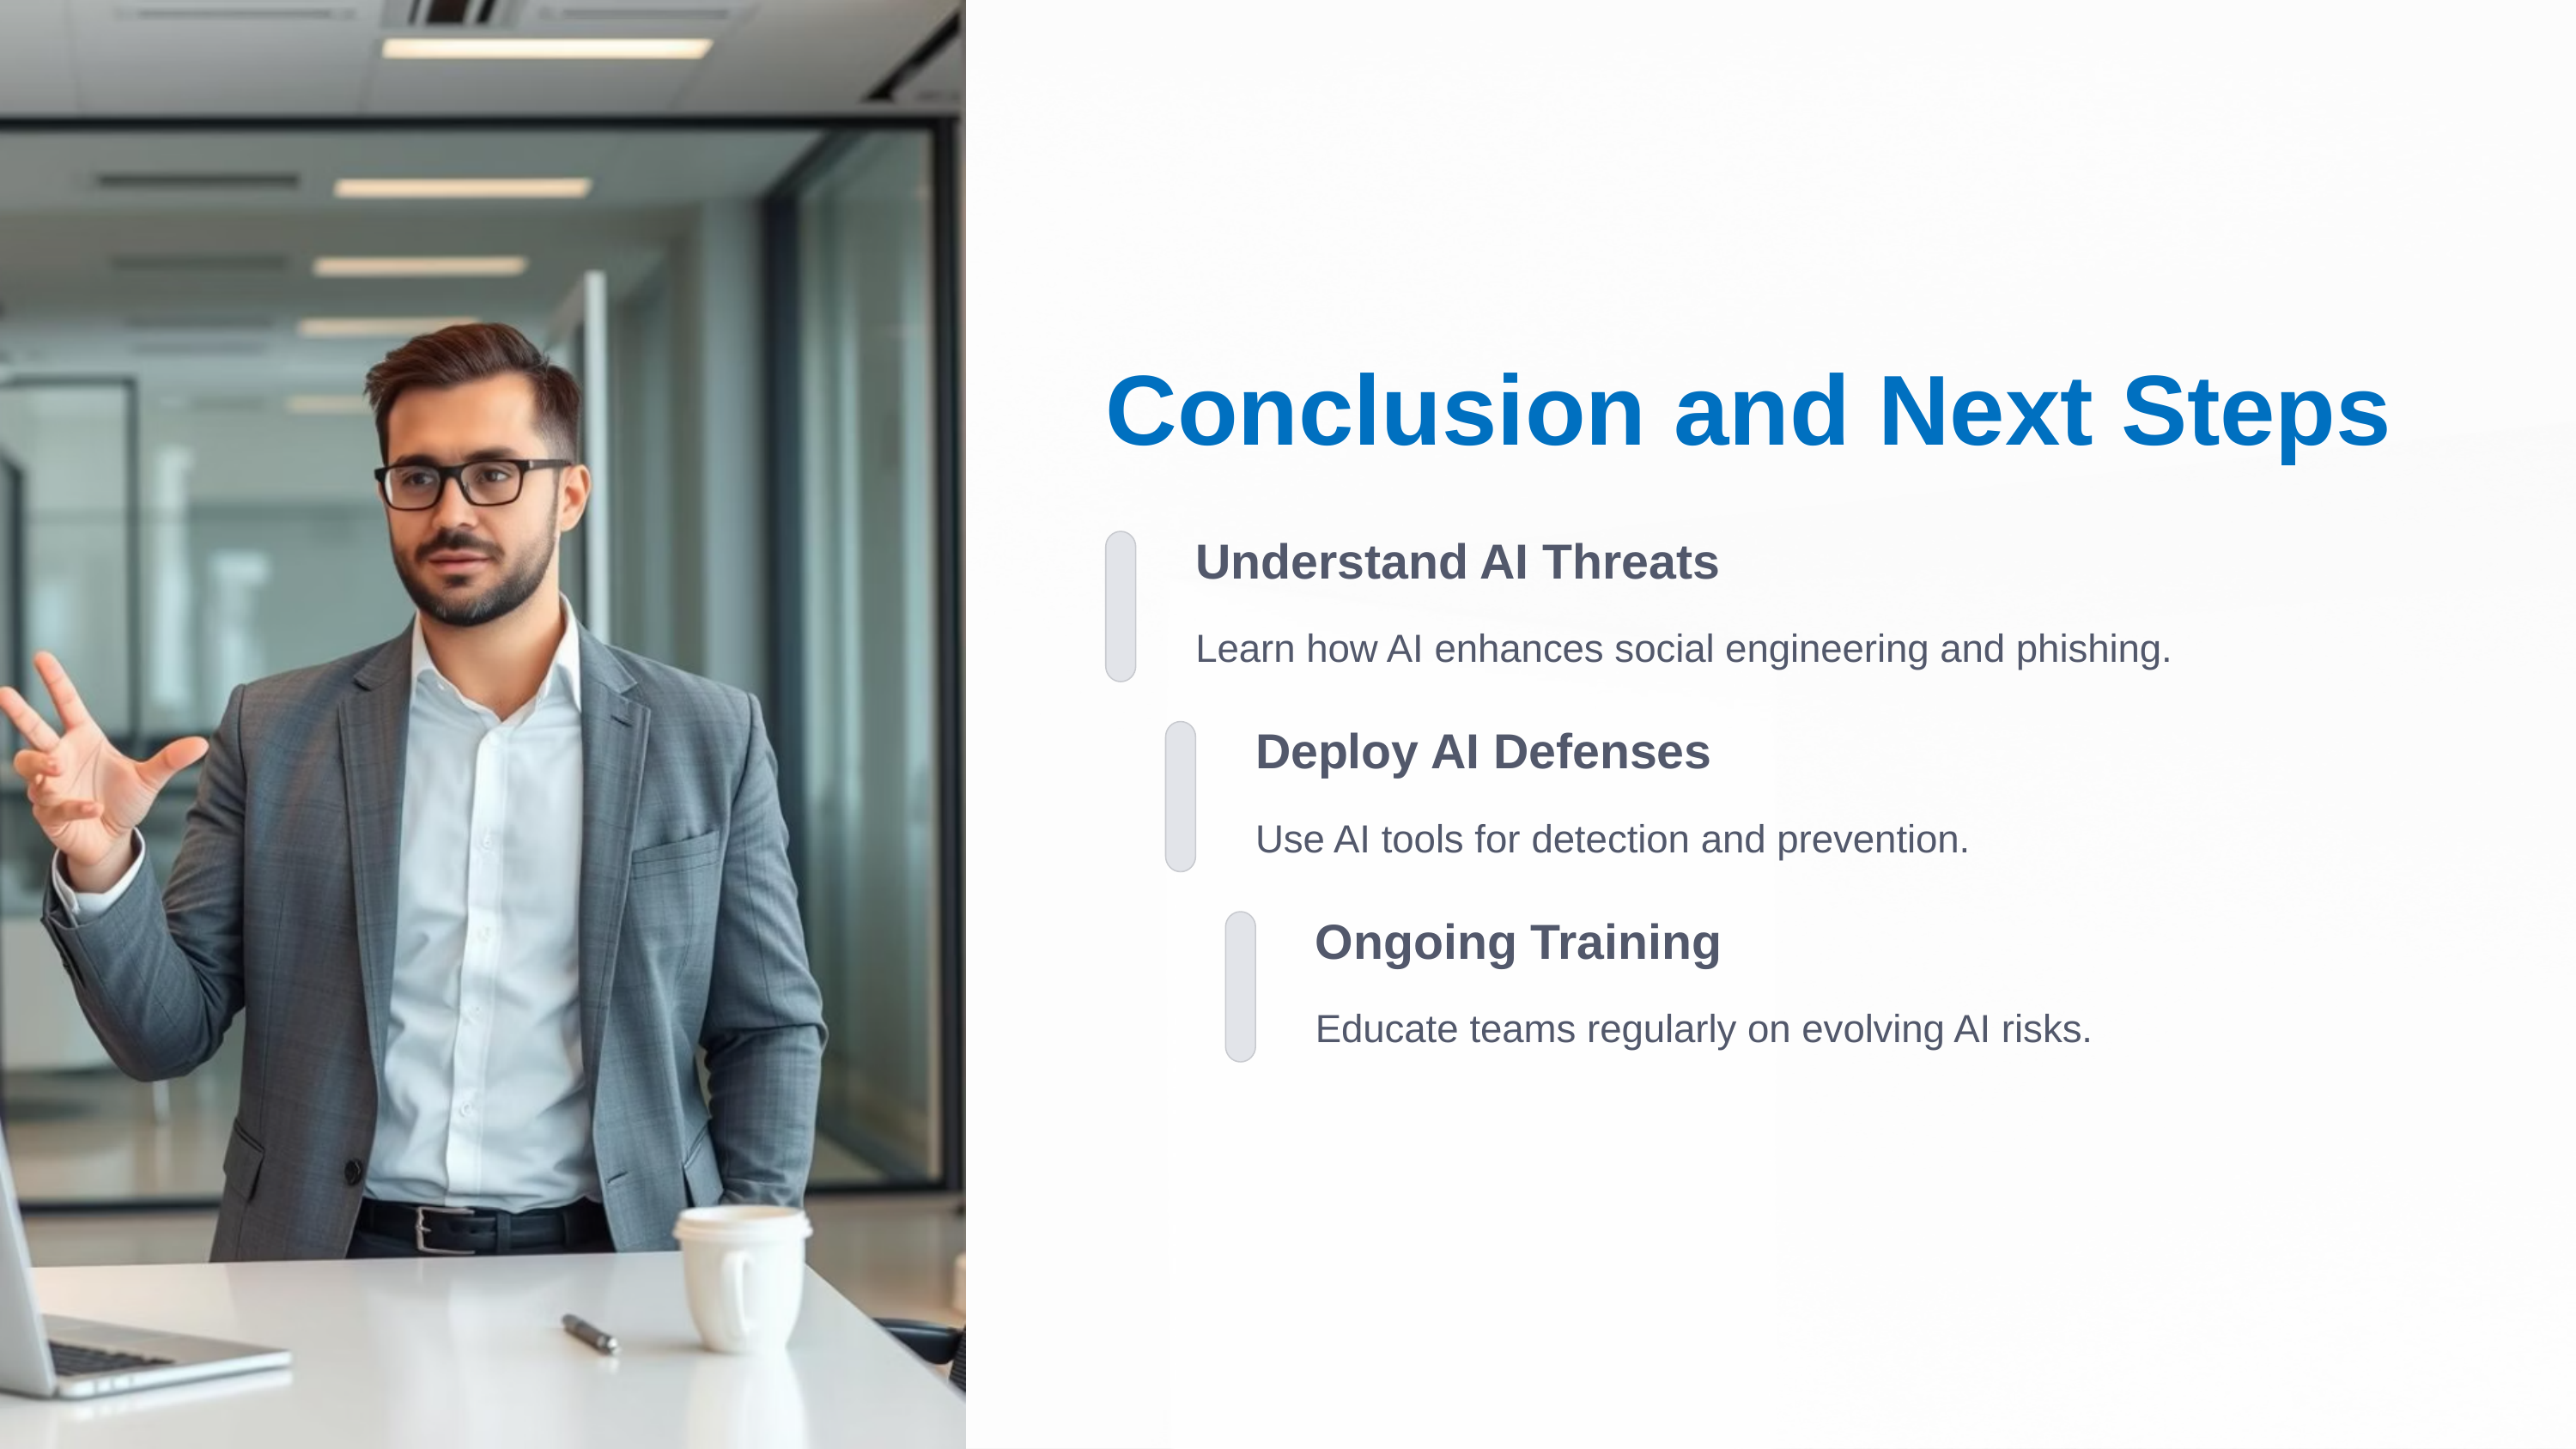

Conclusion and Next Steps

Understand AI Threats

Learn how AI enhances social engineering and phishing.

Deploy AI Defenses

Use AI tools for detection and prevention.

Ongoing Training

Educate teams regularly on evolving AI risks.